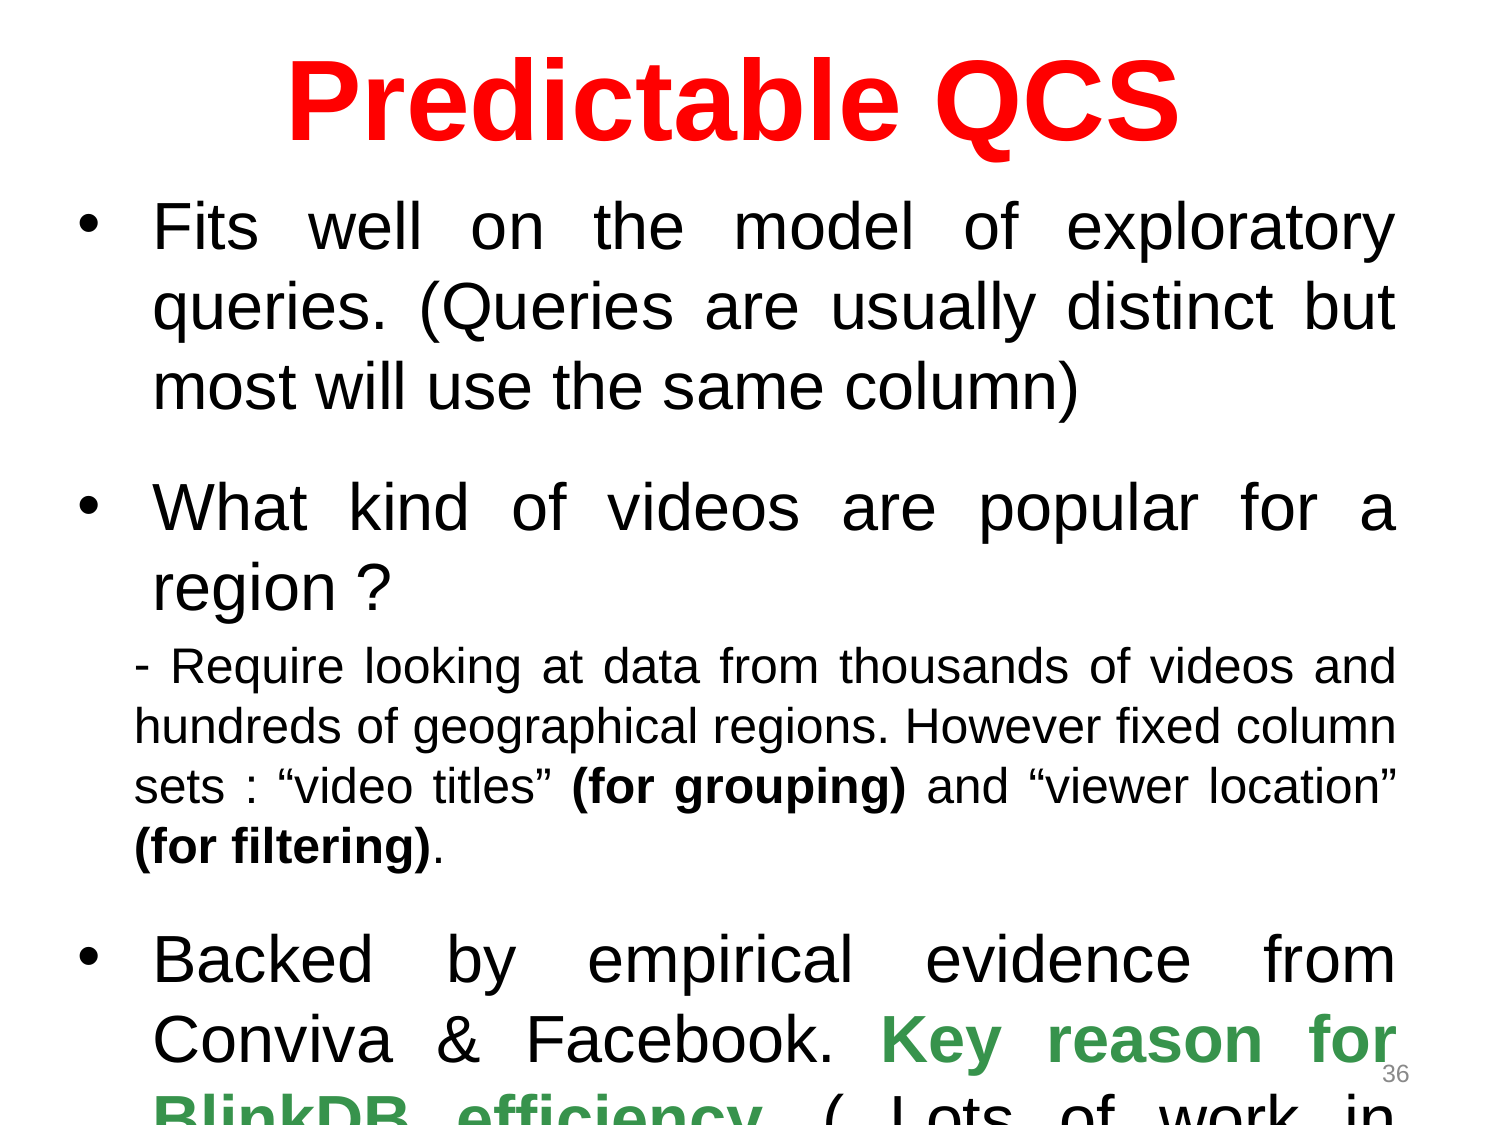

# Predictable QCS
Fits well on the model of exploratory queries. (Queries are usually distinct but most will use the same column)
What kind of videos are popular for a region ?
 Require looking at data from thousands of videos and hundreds of geographical regions. However fixed column sets : “video titles” (for grouping) and “viewer location” (for filtering).
Backed by empirical evidence from Conviva & Facebook. Key reason for BlinkDB efficiency. ( Lots of work in Database theory)
36